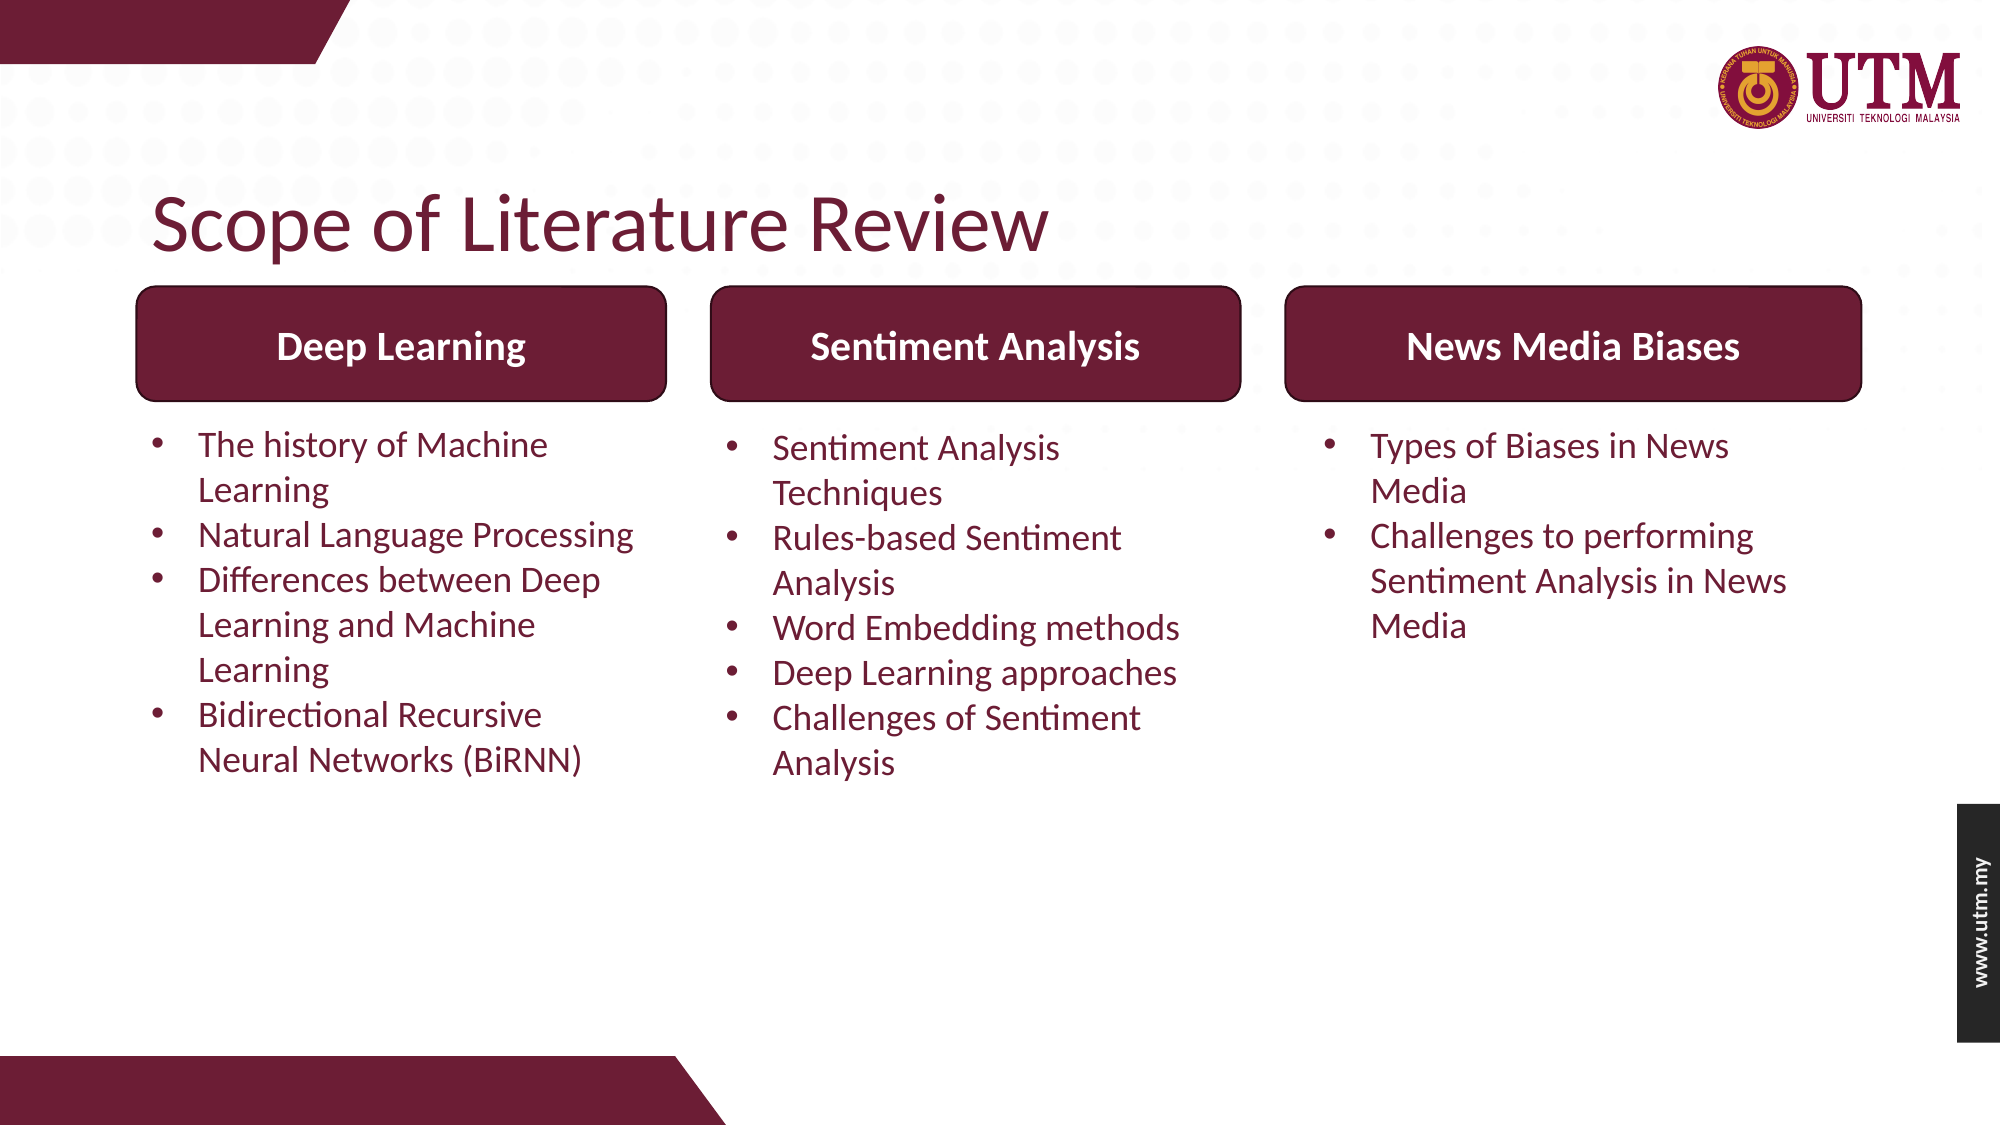

# Scope of Literature Review
Sentiment Analysis
Deep Learning
News Media Biases
The history of Machine Learning
Natural Language Processing
Differences between Deep Learning and Machine Learning
Bidirectional Recursive Neural Networks (BiRNN)
Types of Biases in News Media
Challenges to performing Sentiment Analysis in News Media
Sentiment Analysis Techniques
Rules-based Sentiment Analysis
Word Embedding methods
Deep Learning approaches
Challenges of Sentiment Analysis